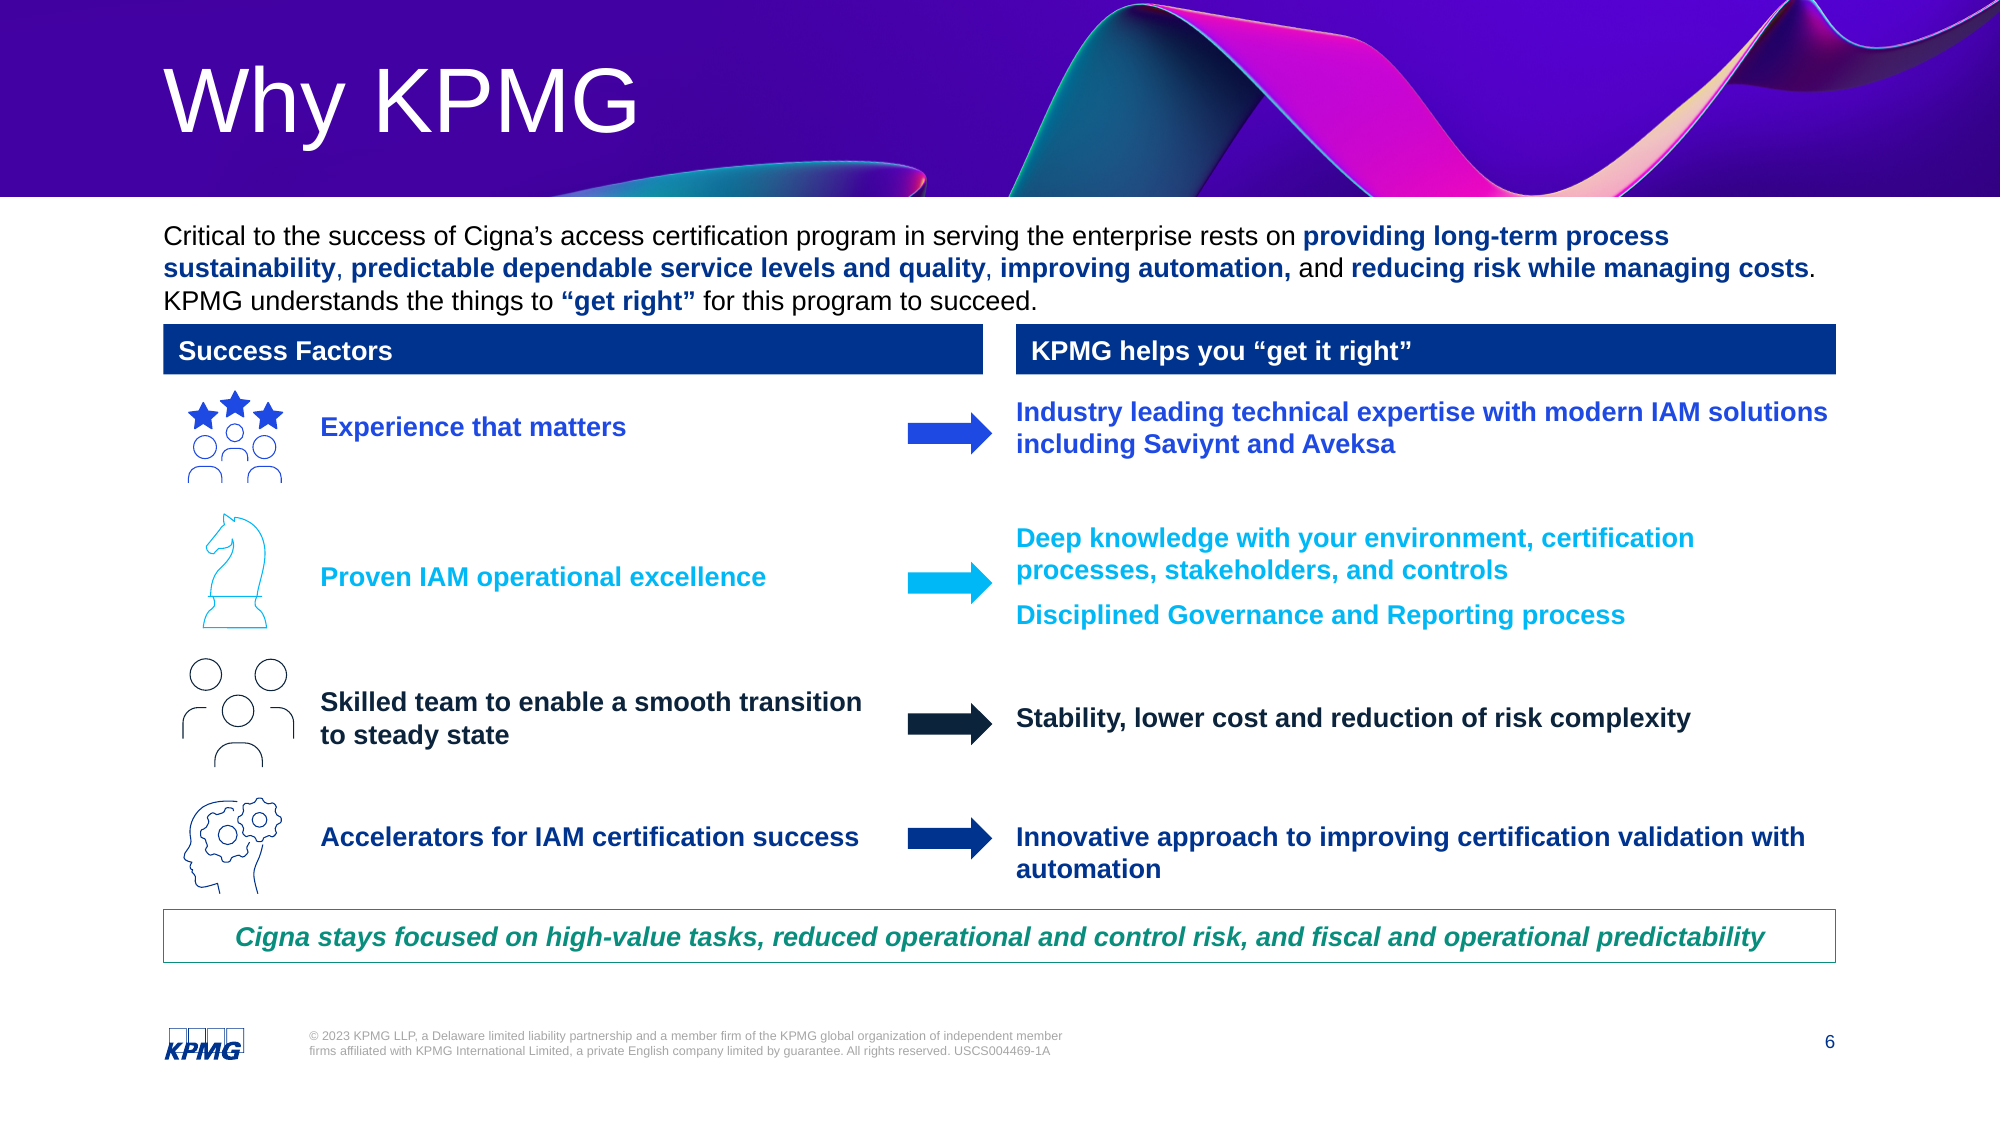

# Why KPMG

Critical to the success of Cigna’s access certification program in serving the enterprise rests on providing long-term process sustainability, predictable dependable service levels and quality, improving automation, and reducing risk while managing costs. KPMG understands the things to “get right” for this program to succeed.
Success Factors
KPMG helps you “get it right”

Industry leading technical expertise with modern IAM solutions including Saviynt and Aveksa
Experience that matters

Deep knowledge with your environment, certification processes, stakeholders, and controls
Disciplined Governance and Reporting process
Proven IAM operational excellence

Skilled team to enable a smooth transition to steady state
Stability, lower cost and reduction of risk complexity

Accelerators for IAM certification success
Innovative approach to improving certification validation with automation
Cigna stays focused on high-value tasks, reduced operational and control risk, and fiscal and operational predictability